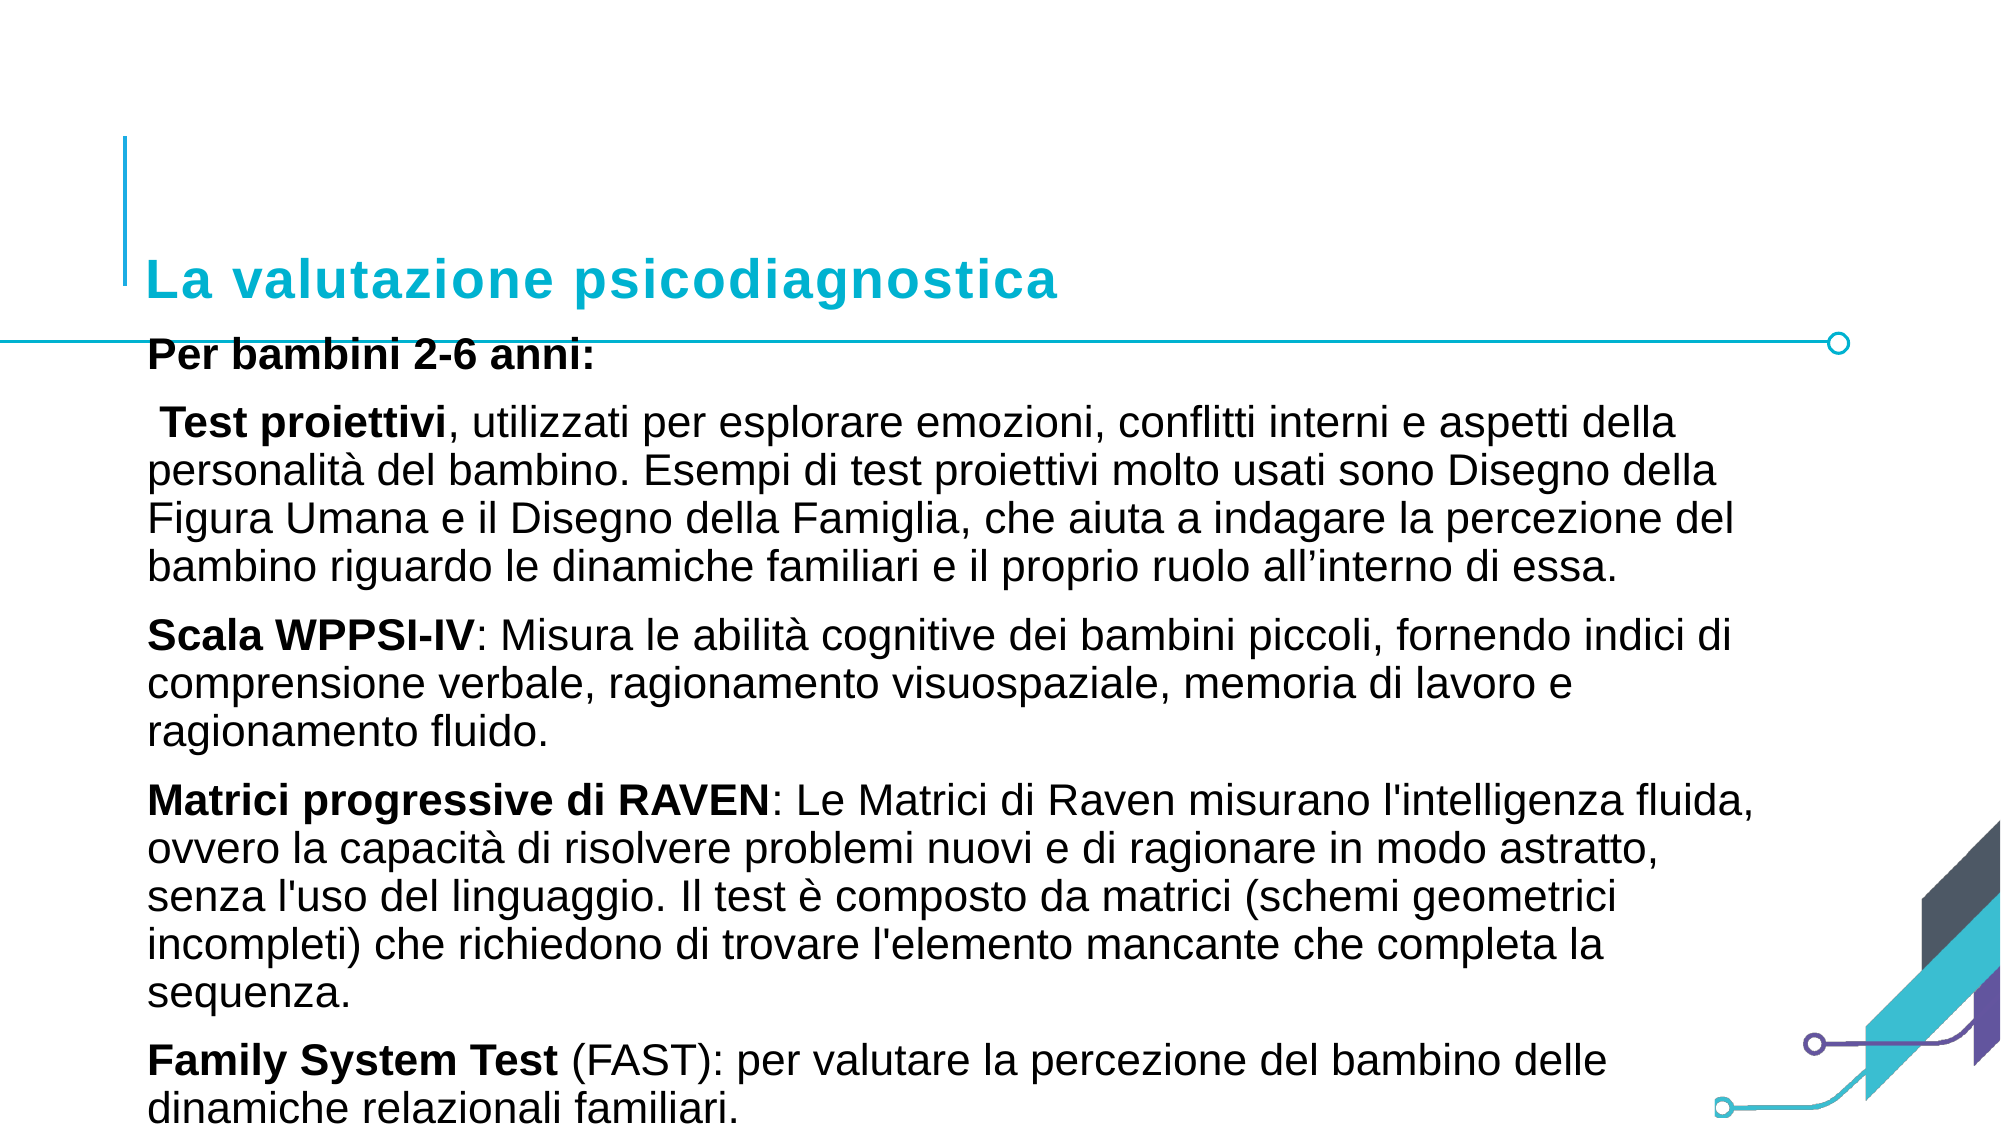

# La valutazione psicodiagnostica
Per bambini 2-6 anni:
 Test proiettivi, utilizzati per esplorare emozioni, conflitti interni e aspetti della personalità del bambino. Esempi di test proiettivi molto usati sono Disegno della Figura Umana e il Disegno della Famiglia, che aiuta a indagare la percezione del bambino riguardo le dinamiche familiari e il proprio ruolo all’interno di essa.
Scala WPPSI-IV: Misura le abilità cognitive dei bambini piccoli, fornendo indici di comprensione verbale, ragionamento visuospaziale, memoria di lavoro e ragionamento fluido.
Matrici progressive di RAVEN: Le Matrici di Raven misurano l'intelligenza fluida, ovvero la capacità di risolvere problemi nuovi e di ragionare in modo astratto, senza l'uso del linguaggio. Il test è composto da matrici (schemi geometrici incompleti) che richiedono di trovare l'elemento mancante che completa la sequenza.
Family System Test (FAST): per valutare la percezione del bambino delle dinamiche relazionali familiari.